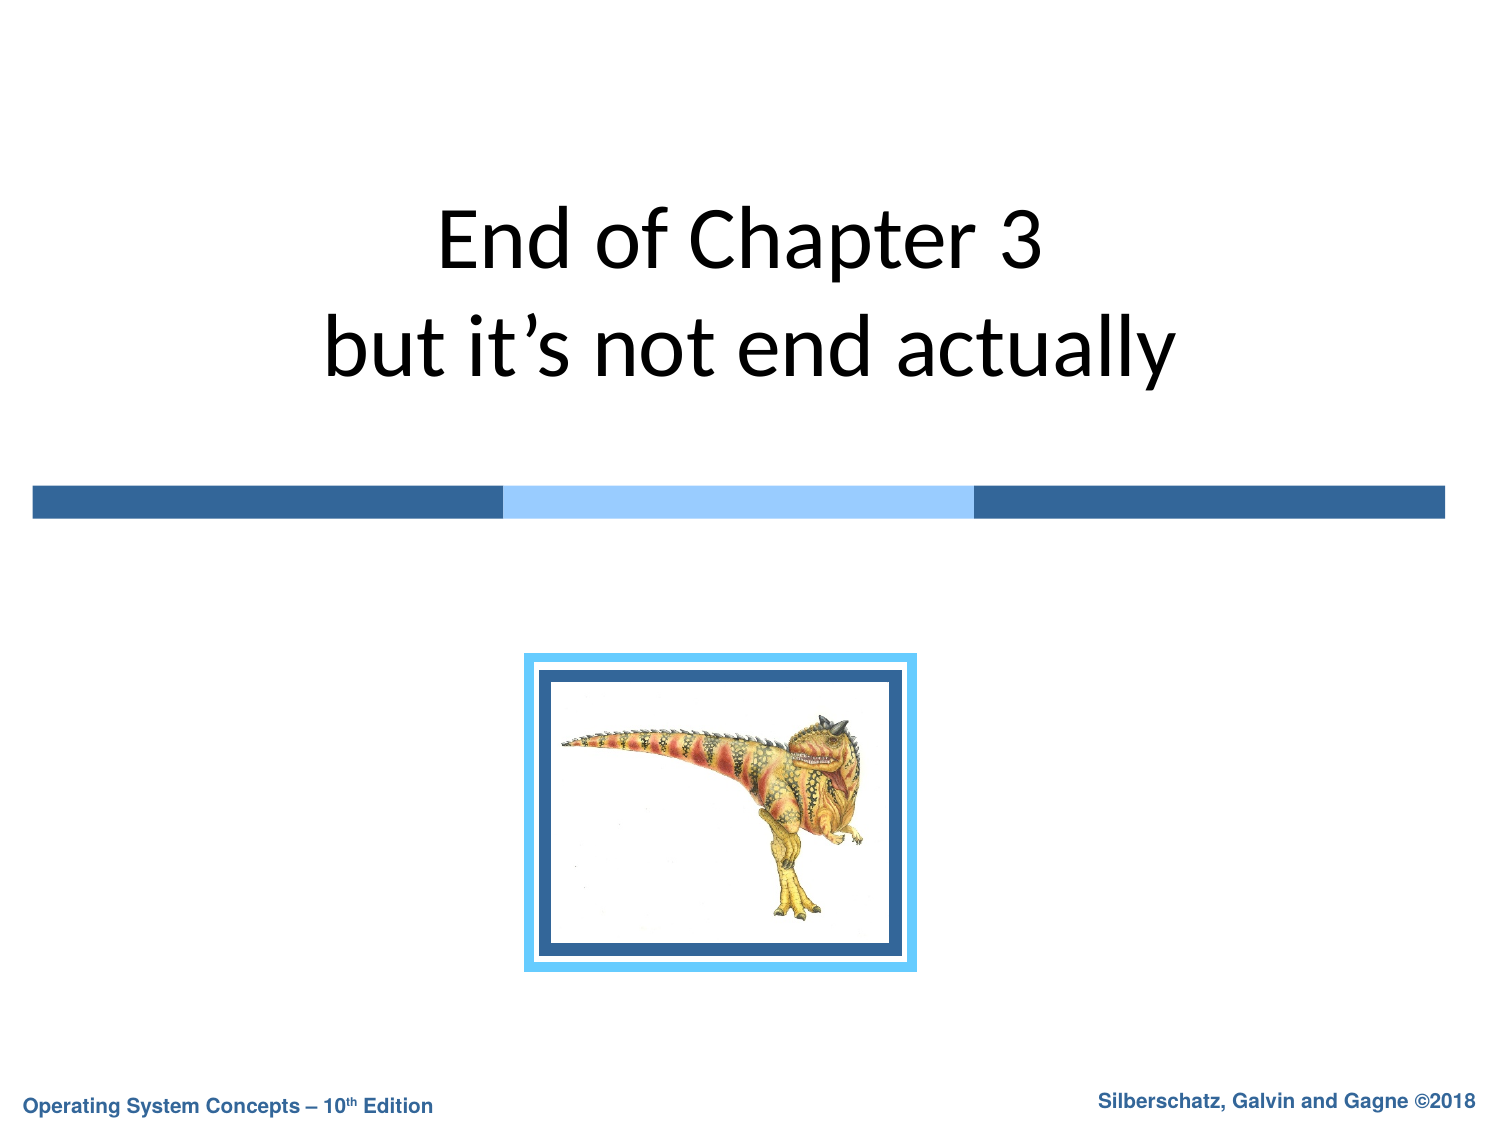

# End of Chapter 3 but it’s not end actually